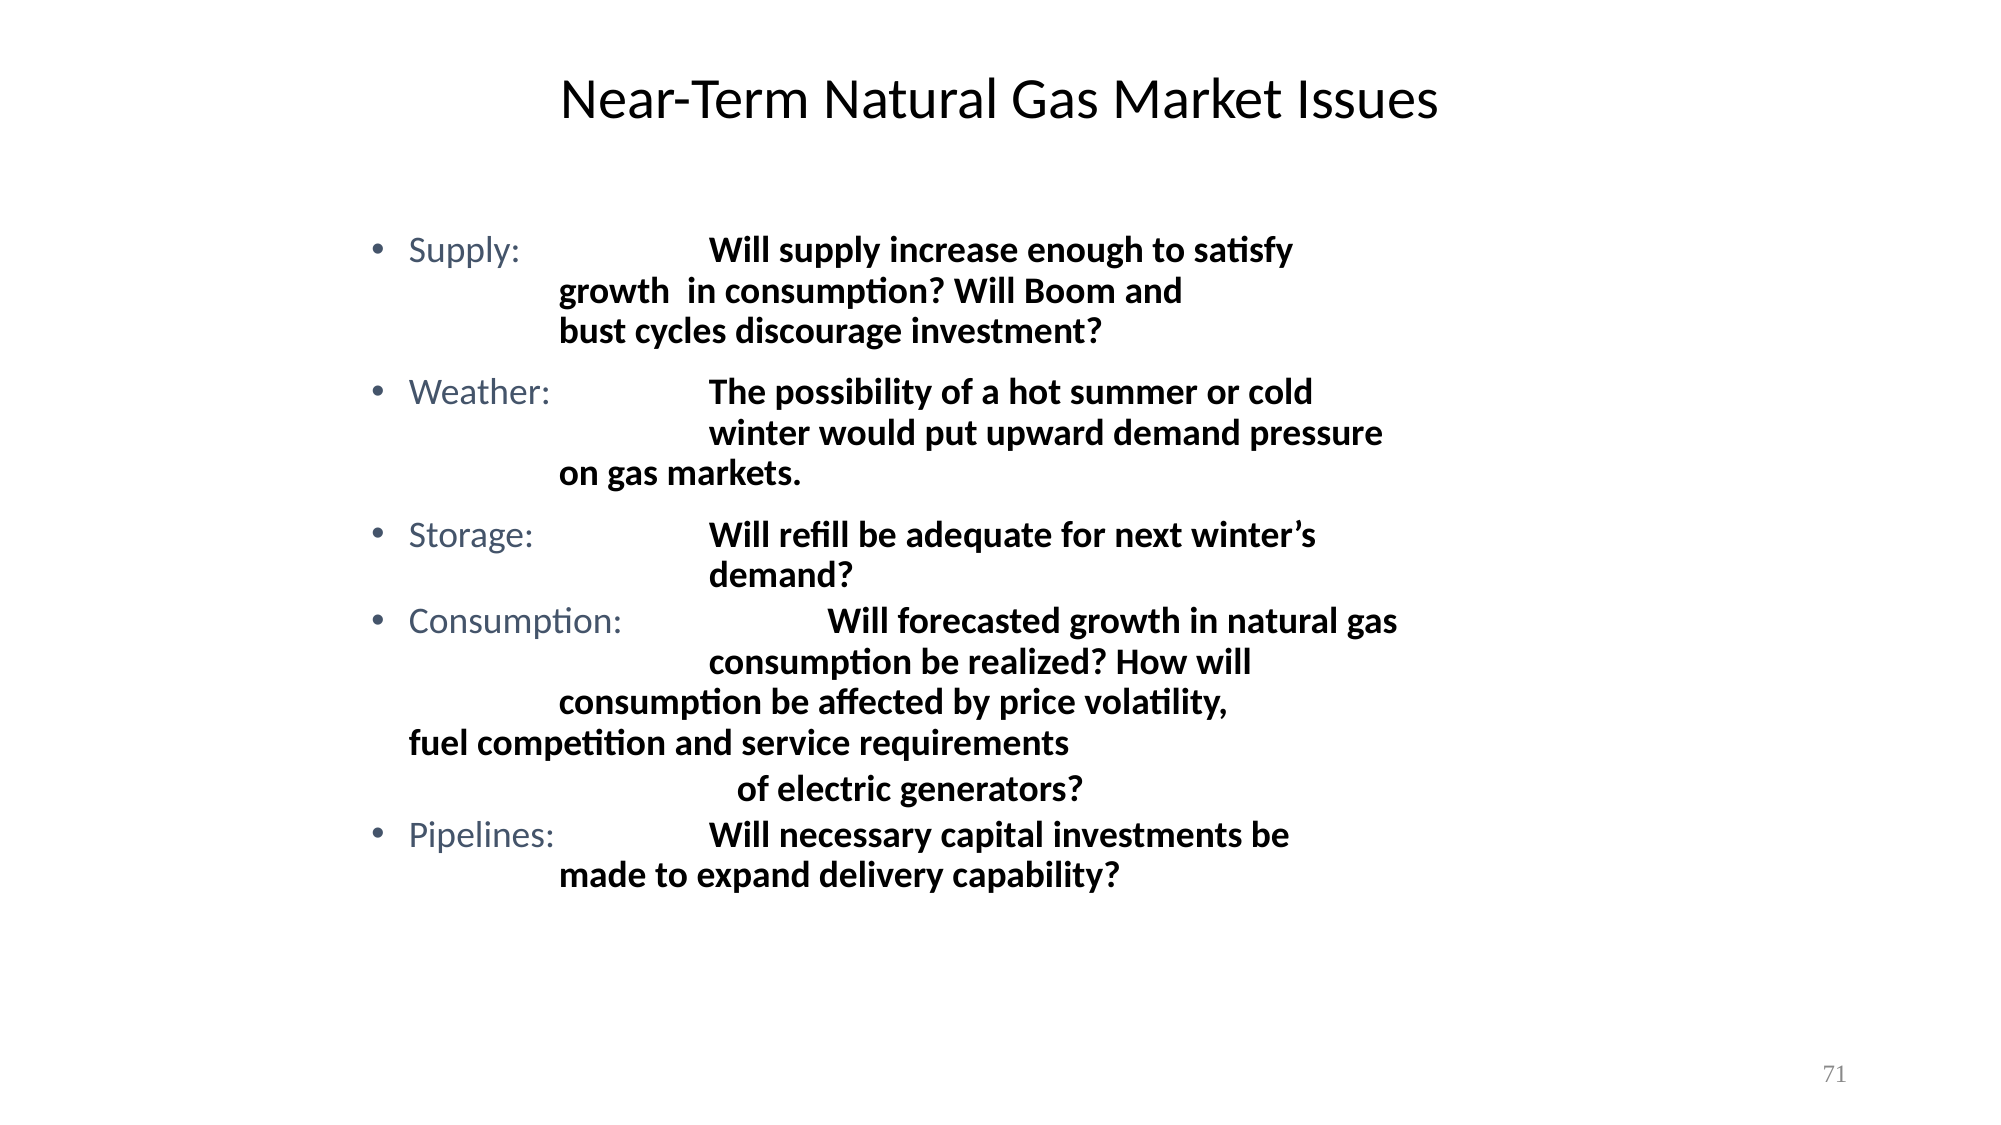

# Near-Term Natural Gas Market Issues
Supply:		Will supply increase enough to satisfy 				growth  in consumption? Will Boom and 				bust cycles discourage investment?
Weather:		The possibility of a hot summer or cold 				winter would put upward demand pressure 			on gas markets.
Storage:		Will refill be adequate for next winter’s 				demand?
Consumption:	              Will forecasted growth in natural gas  				consumption be realized? How will 				consumption be affected by price volatility, 			fuel competition and service requirements
                                           of electric generators?
Pipelines:	    	Will necessary capital investments be 				made to expand delivery capability?

71